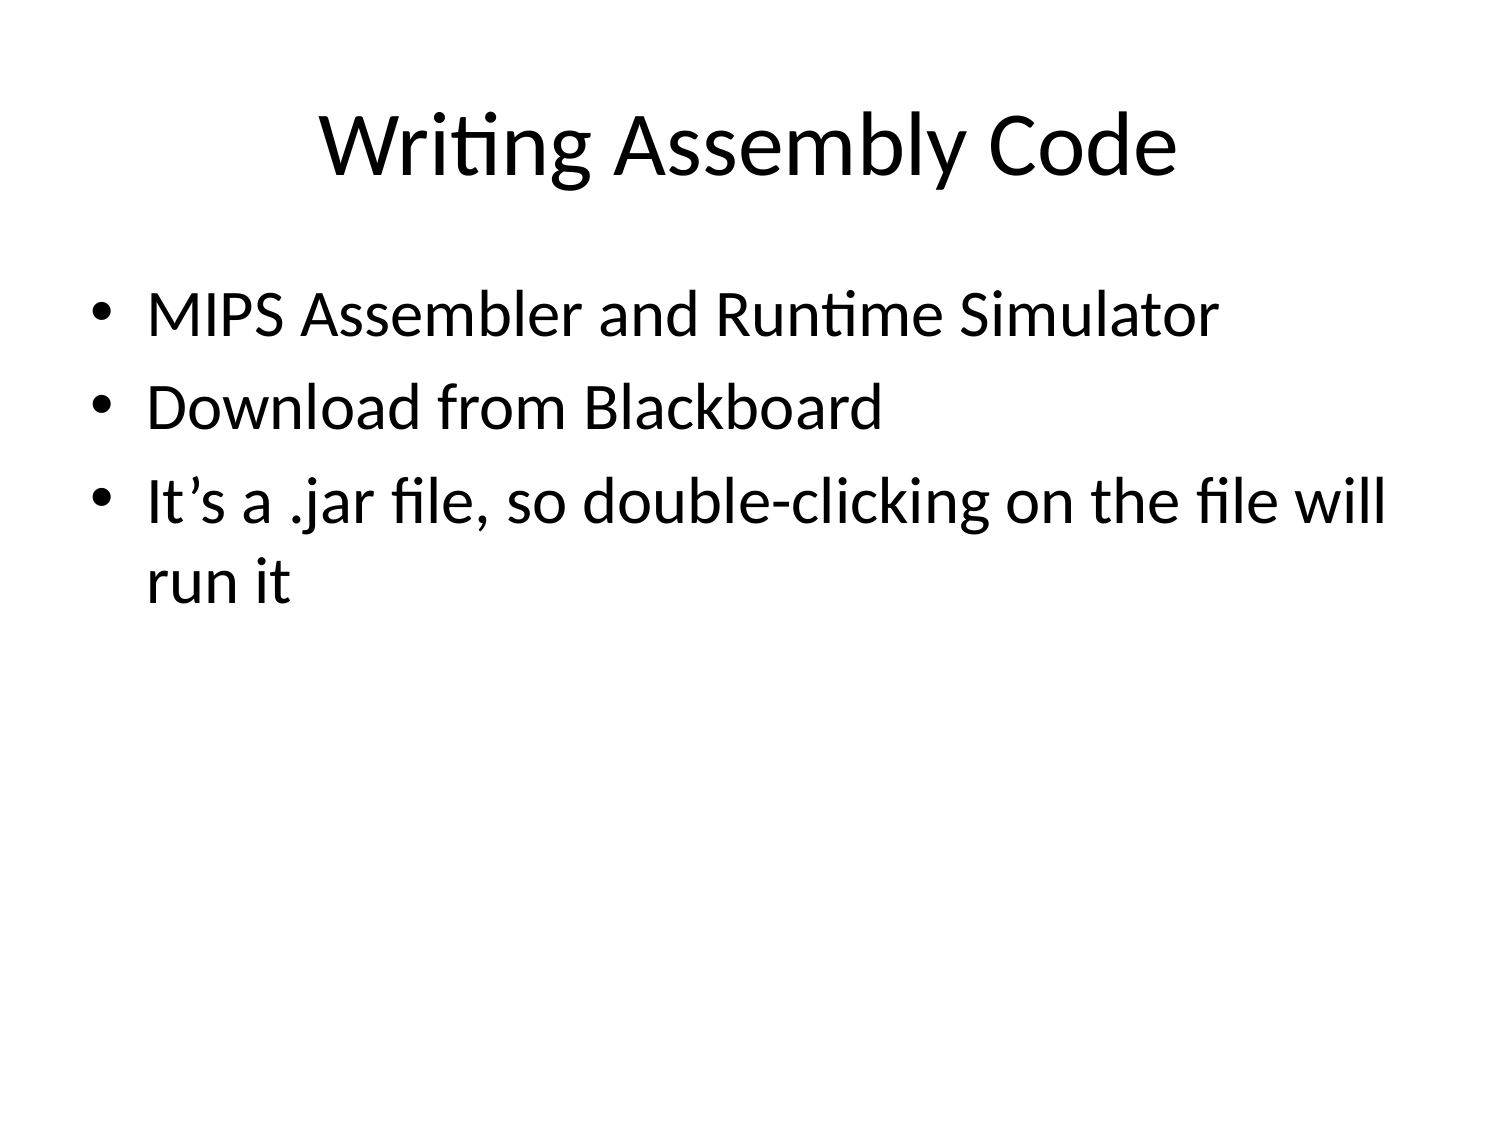

# Writing Assembly Code
MIPS Assembler and Runtime Simulator
Download from Blackboard
It’s a .jar file, so double-clicking on the file will run it